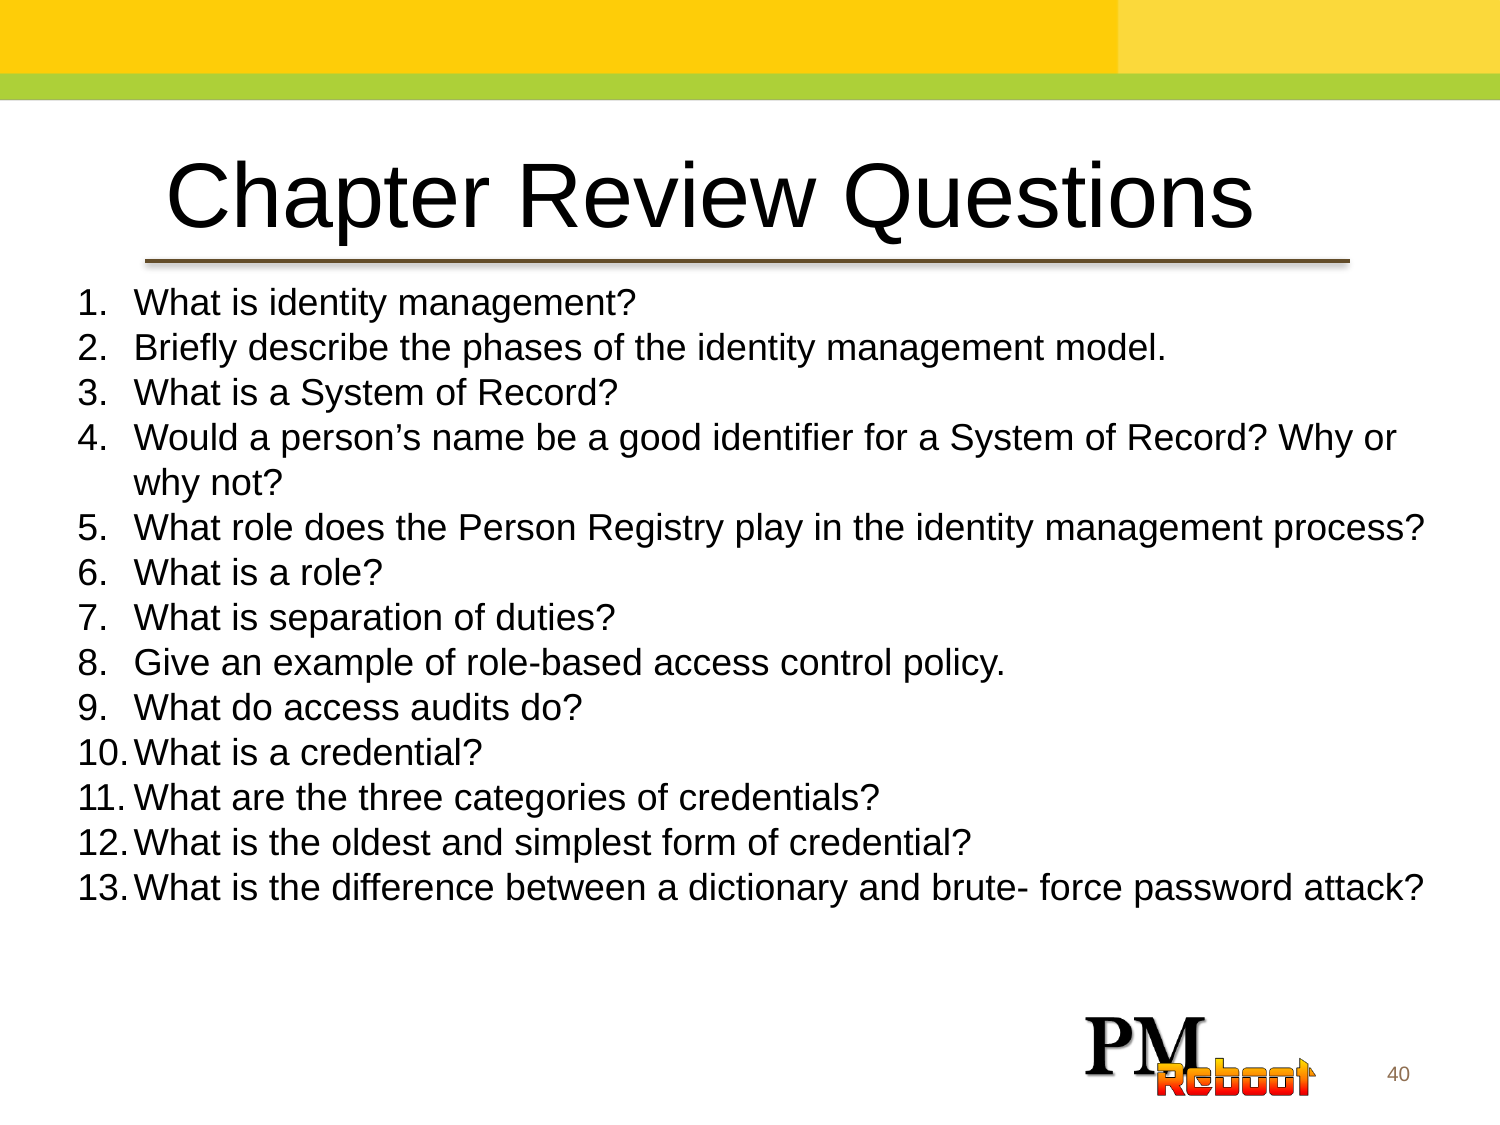

Chapter Review Questions
What is identity management?
Briefly describe the phases of the identity management model.
What is a System of Record?
Would a person’s name be a good identifier for a System of Record? Why or why not?
What role does the Person Registry play in the identity management process?
What is a role?
What is separation of duties?
Give an example of role-based access control policy.
What do access audits do?
What is a credential?
What are the three categories of credentials?
What is the oldest and simplest form of credential?
What is the difference between a dictionary and brute- force password attack?
40